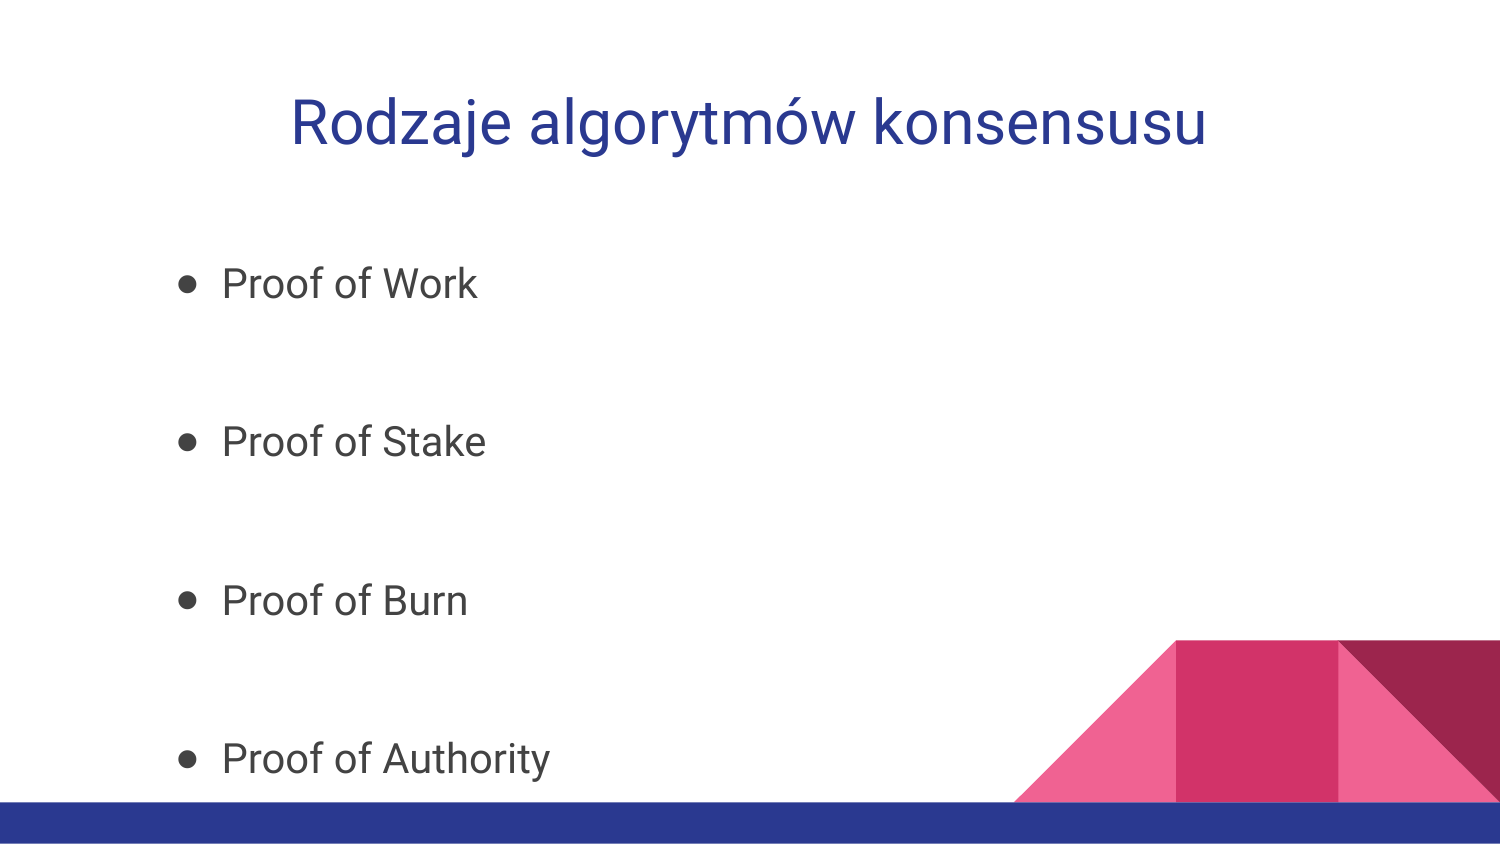

# Rodzaje algorytmów konsensusu
Proof of Work
Proof of Stake
Proof of Burn
Proof of Authority